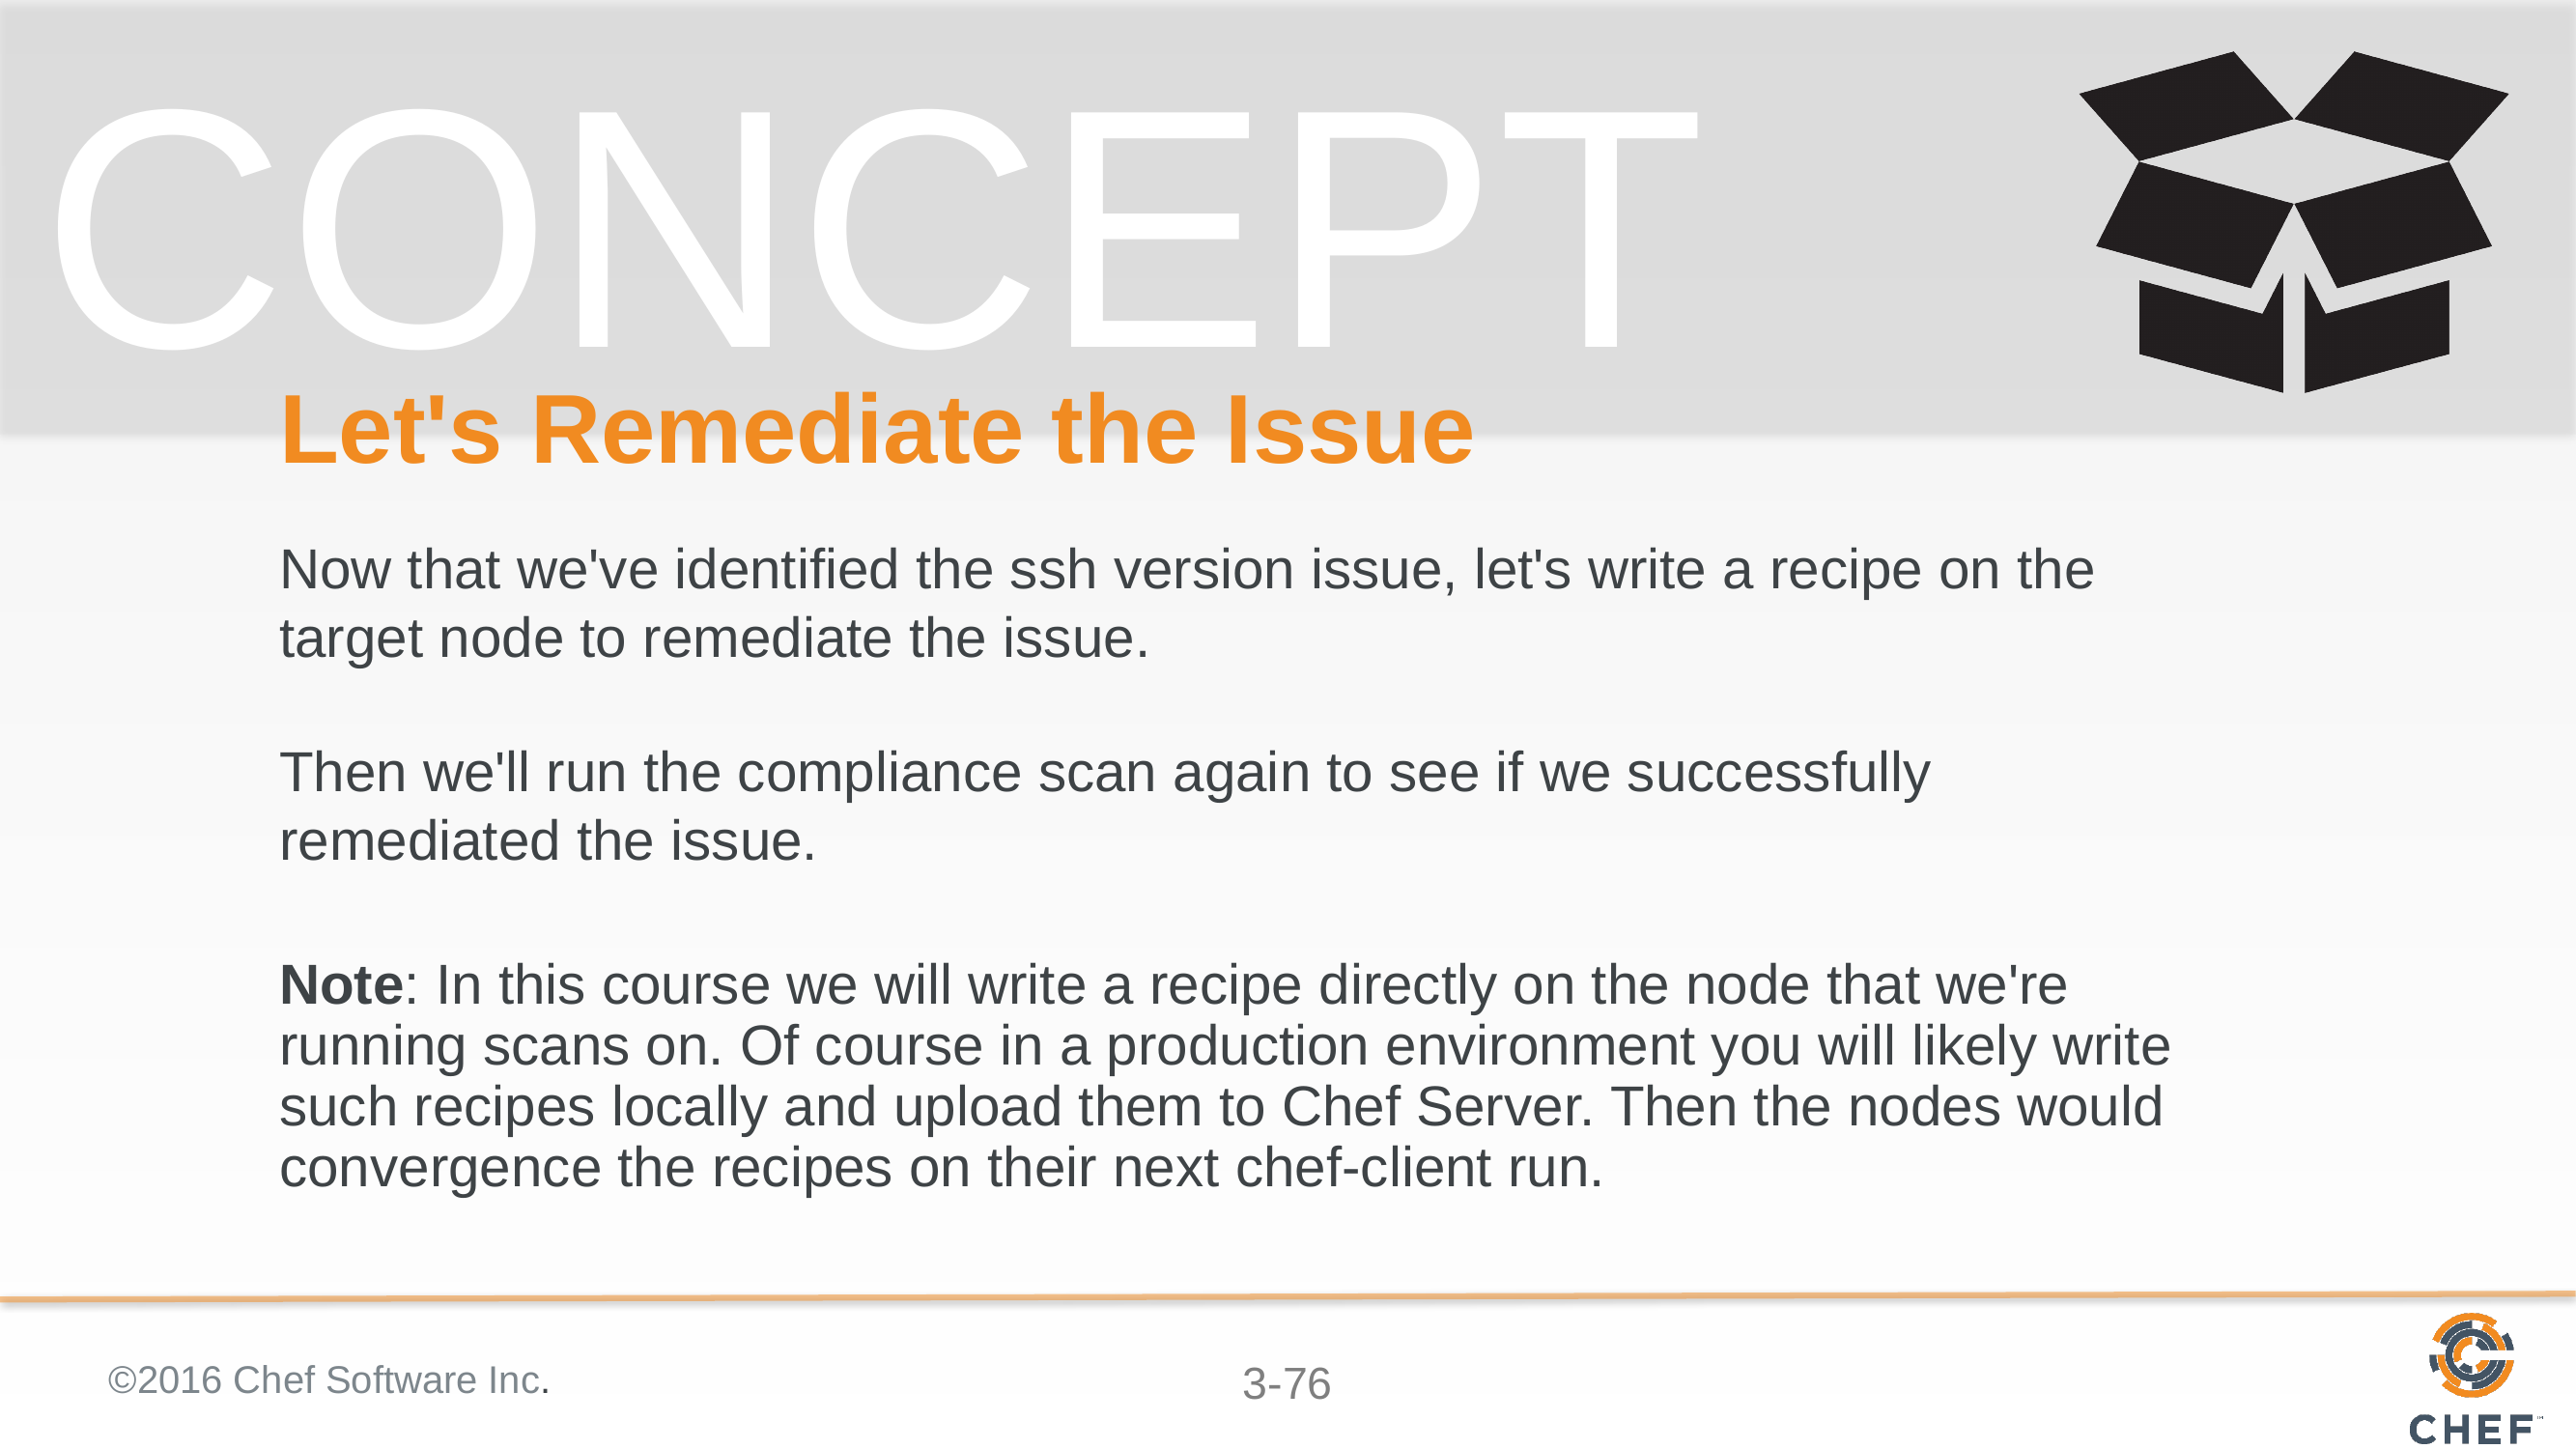

# Let's Remediate the Issue
Now that we've identified the ssh version issue, let's write a recipe on the target node to remediate the issue.

Then we'll run the compliance scan again to see if we successfully remediated the issue.

Note: In this course we will write a recipe directly on the node that we're running scans on. Of course in a production environment you will likely write such recipes locally and upload them to Chef Server. Then the nodes would convergence the recipes on their next chef-client run.